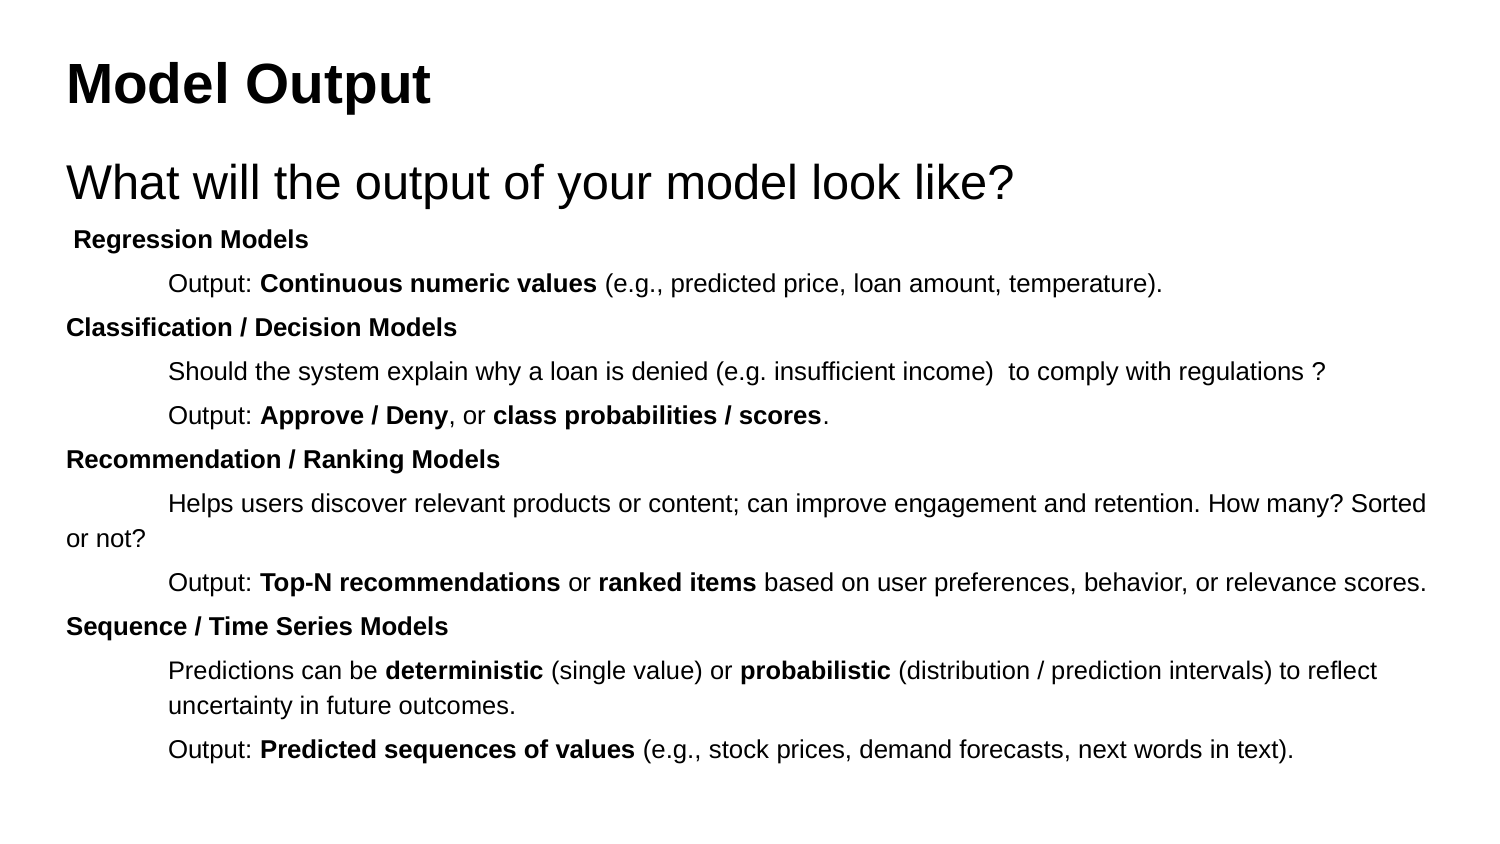

Model Output

What will the output of your model look like?
 Regression Models
Output: Continuous numeric values (e.g., predicted price, loan amount, temperature).
Classification / Decision Models
Should the system explain why a loan is denied (e.g. insufficient income)  to comply with regulations ?
Output: Approve / Deny, or class probabilities / scores.
Recommendation / Ranking Models
Helps users discover relevant products or content; can improve engagement and retention. How many? Sorted or not?
Output: Top-N recommendations or ranked items based on user preferences, behavior, or relevance scores.
Sequence / Time Series Models
Predictions can be deterministic (single value) or probabilistic (distribution / prediction intervals) to reflect uncertainty in future outcomes.
Output: Predicted sequences of values (e.g., stock prices, demand forecasts, next words in text).